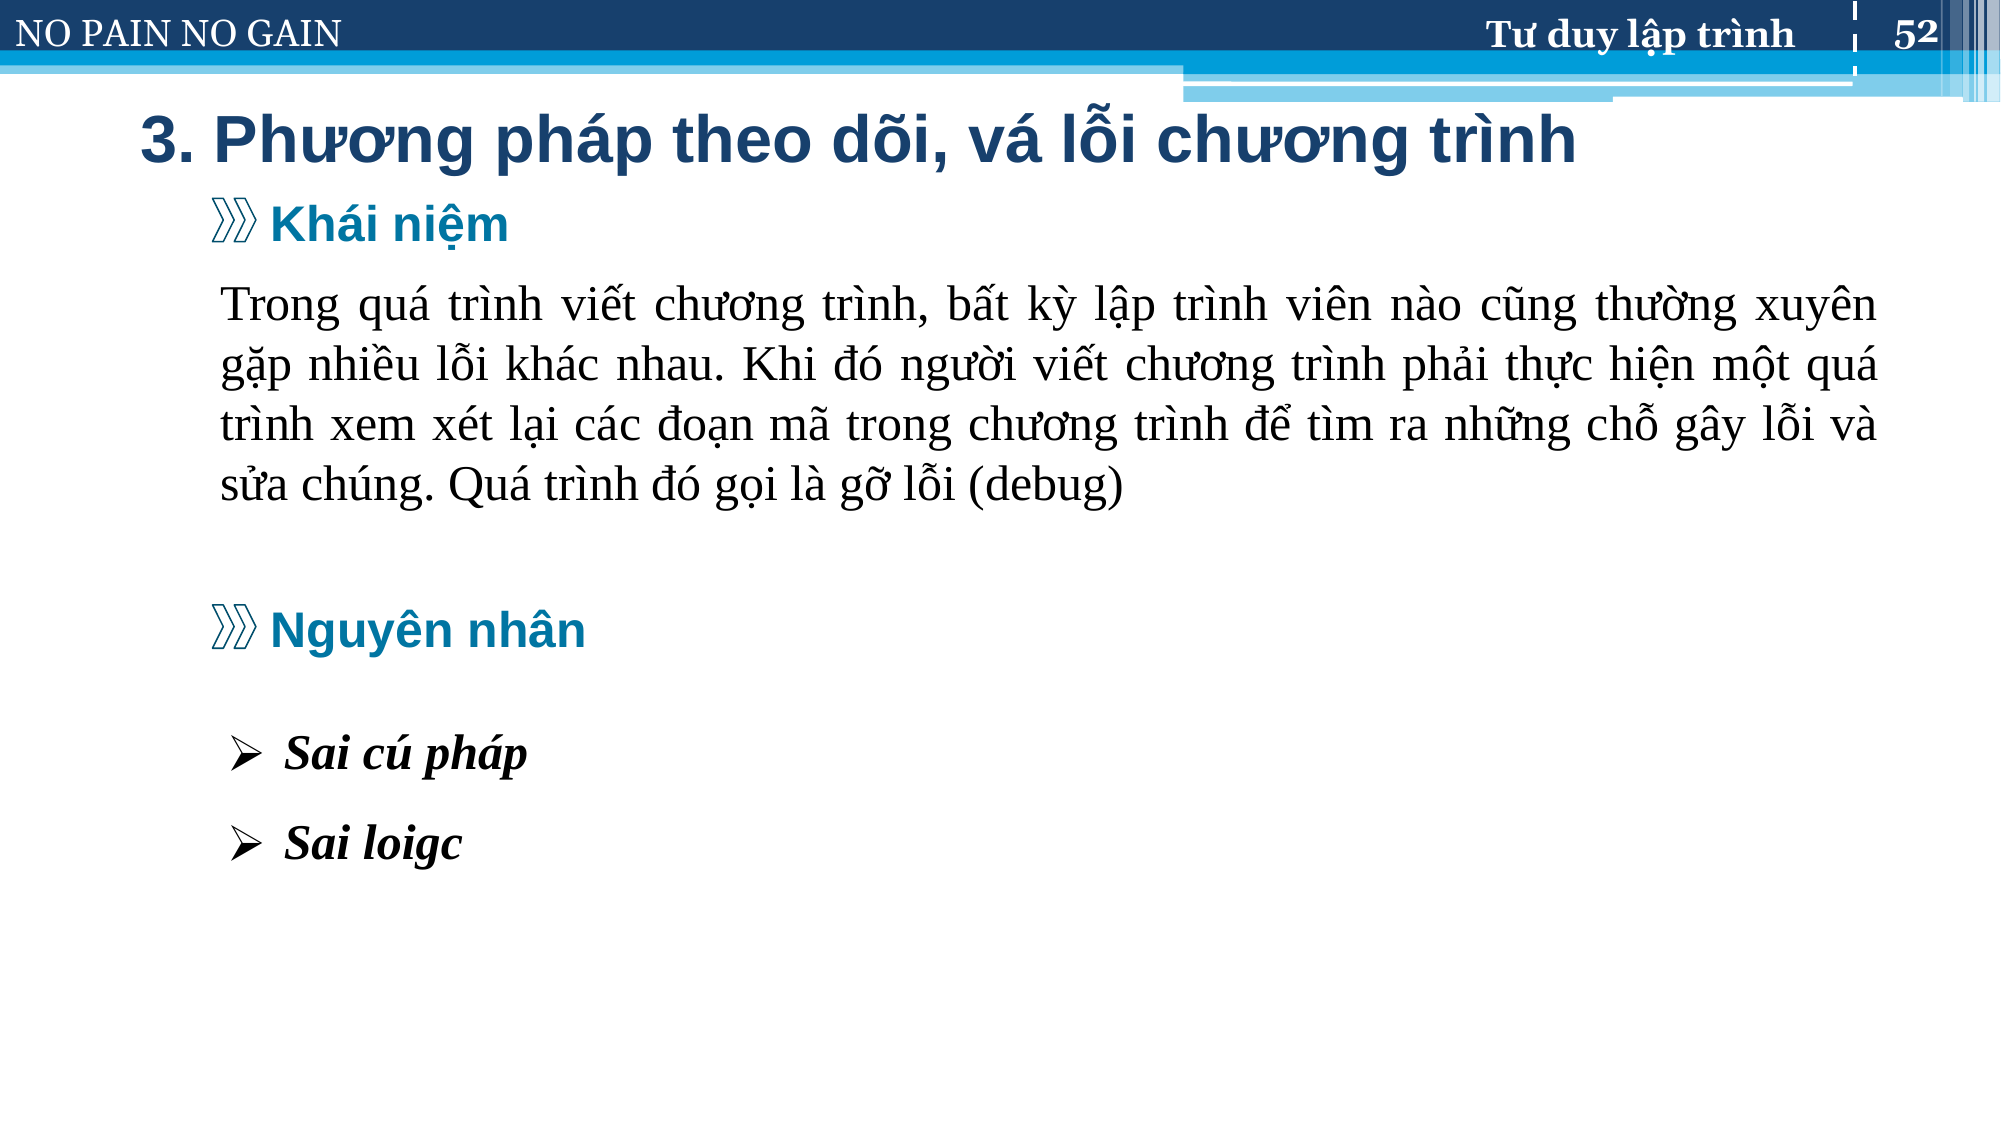

52
# 3. Phương pháp theo dõi, vá lỗi chương trình
Khái niệm

Trong quá trình viết chương trình, bất kỳ lập trình viên nào cũng thường xuyên gặp nhiều lỗi khác nhau. Khi đó người viết chương trình phải thực hiện một quá trình xem xét lại các đoạn mã trong chương trình để tìm ra những chỗ gây lỗi và sửa chúng. Quá trình đó gọi là gỡ lỗi (debug)
Nguyên nhân

Sai cú pháp
Sai loigc